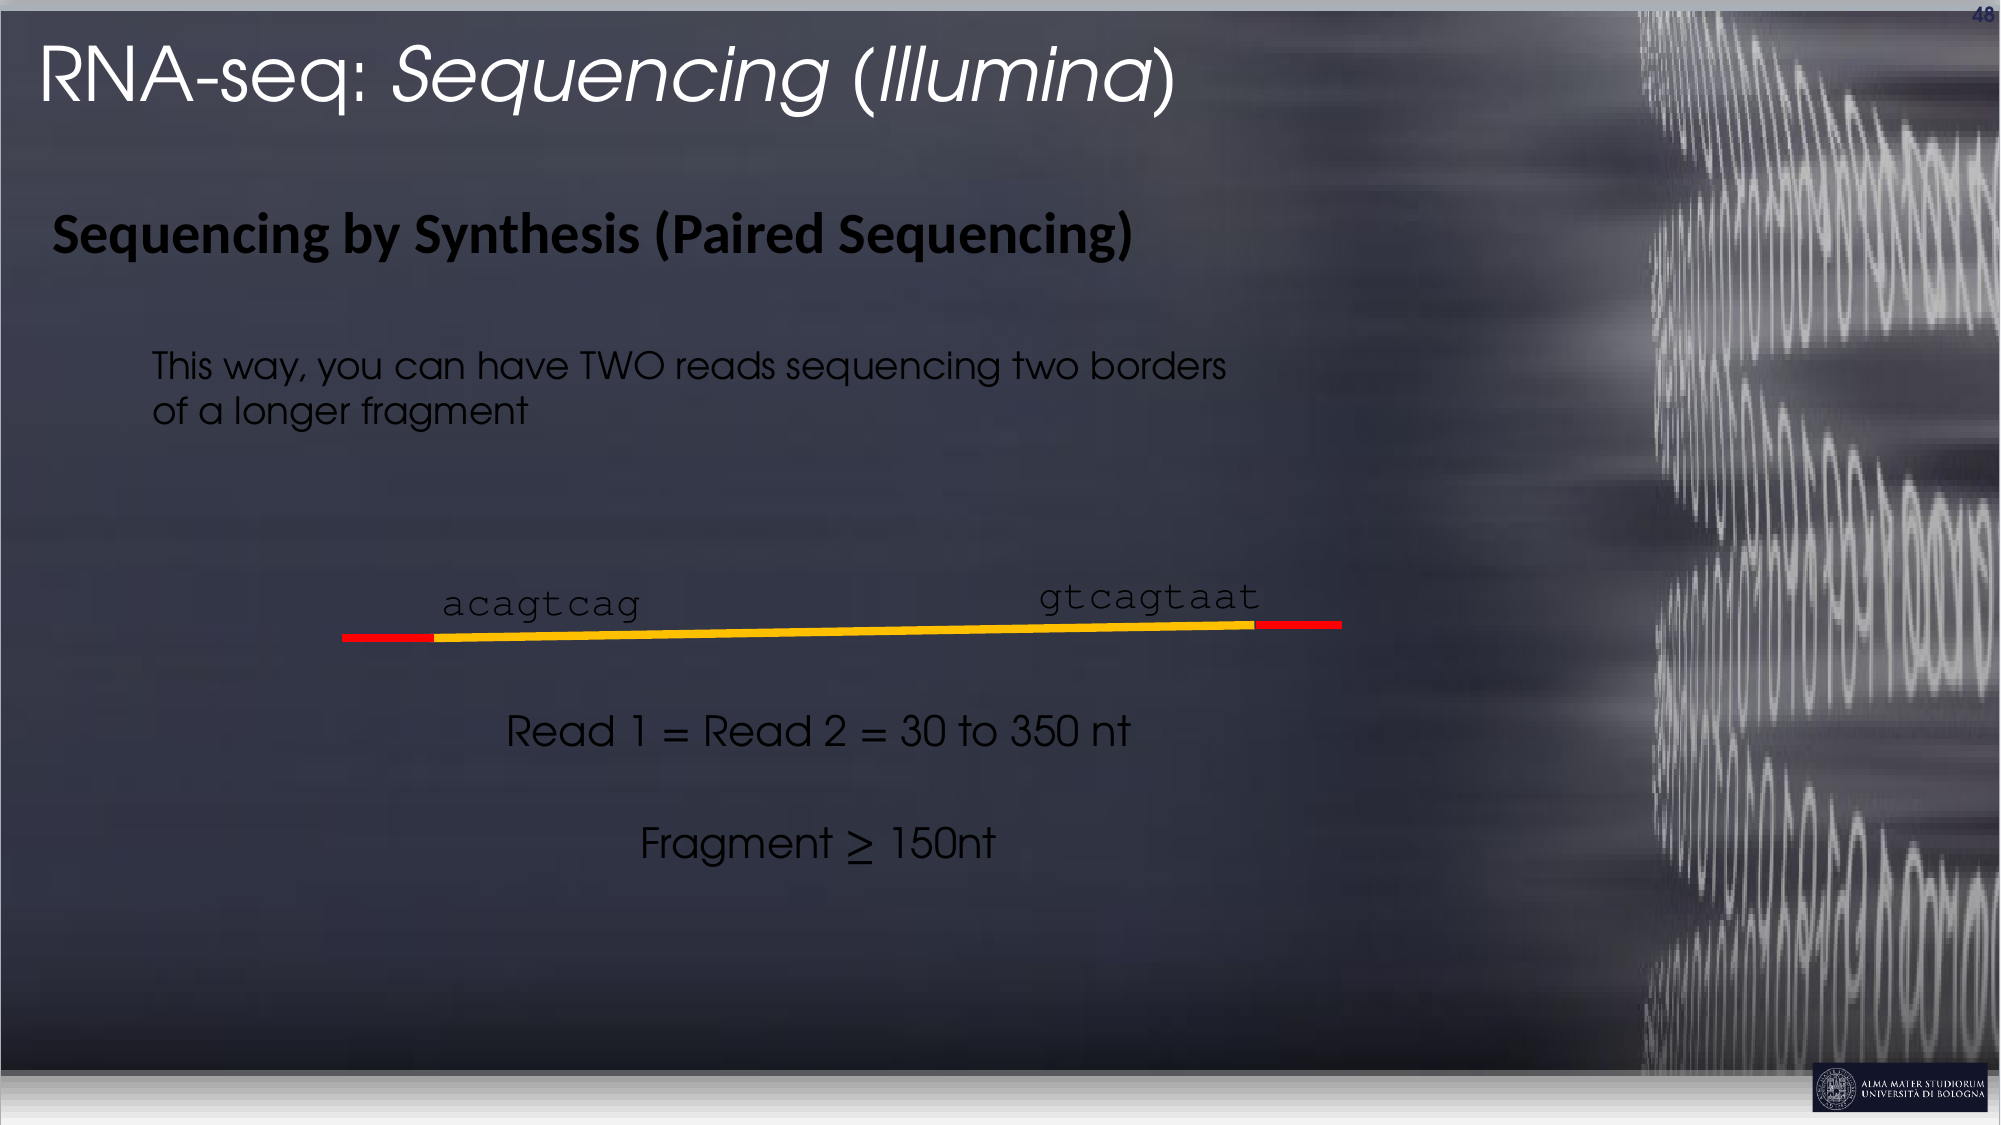

# RNA-seq: Sequencing (Illumina)
Sequencing by Synthesis (Paired Sequencing)
This way, you can have TWO reads sequencing two borders of a longer fragment
gtcagtaat
acagtcag
Read 1 = Read 2 = 30 to 350 nt
Fragment ≥ 150nt